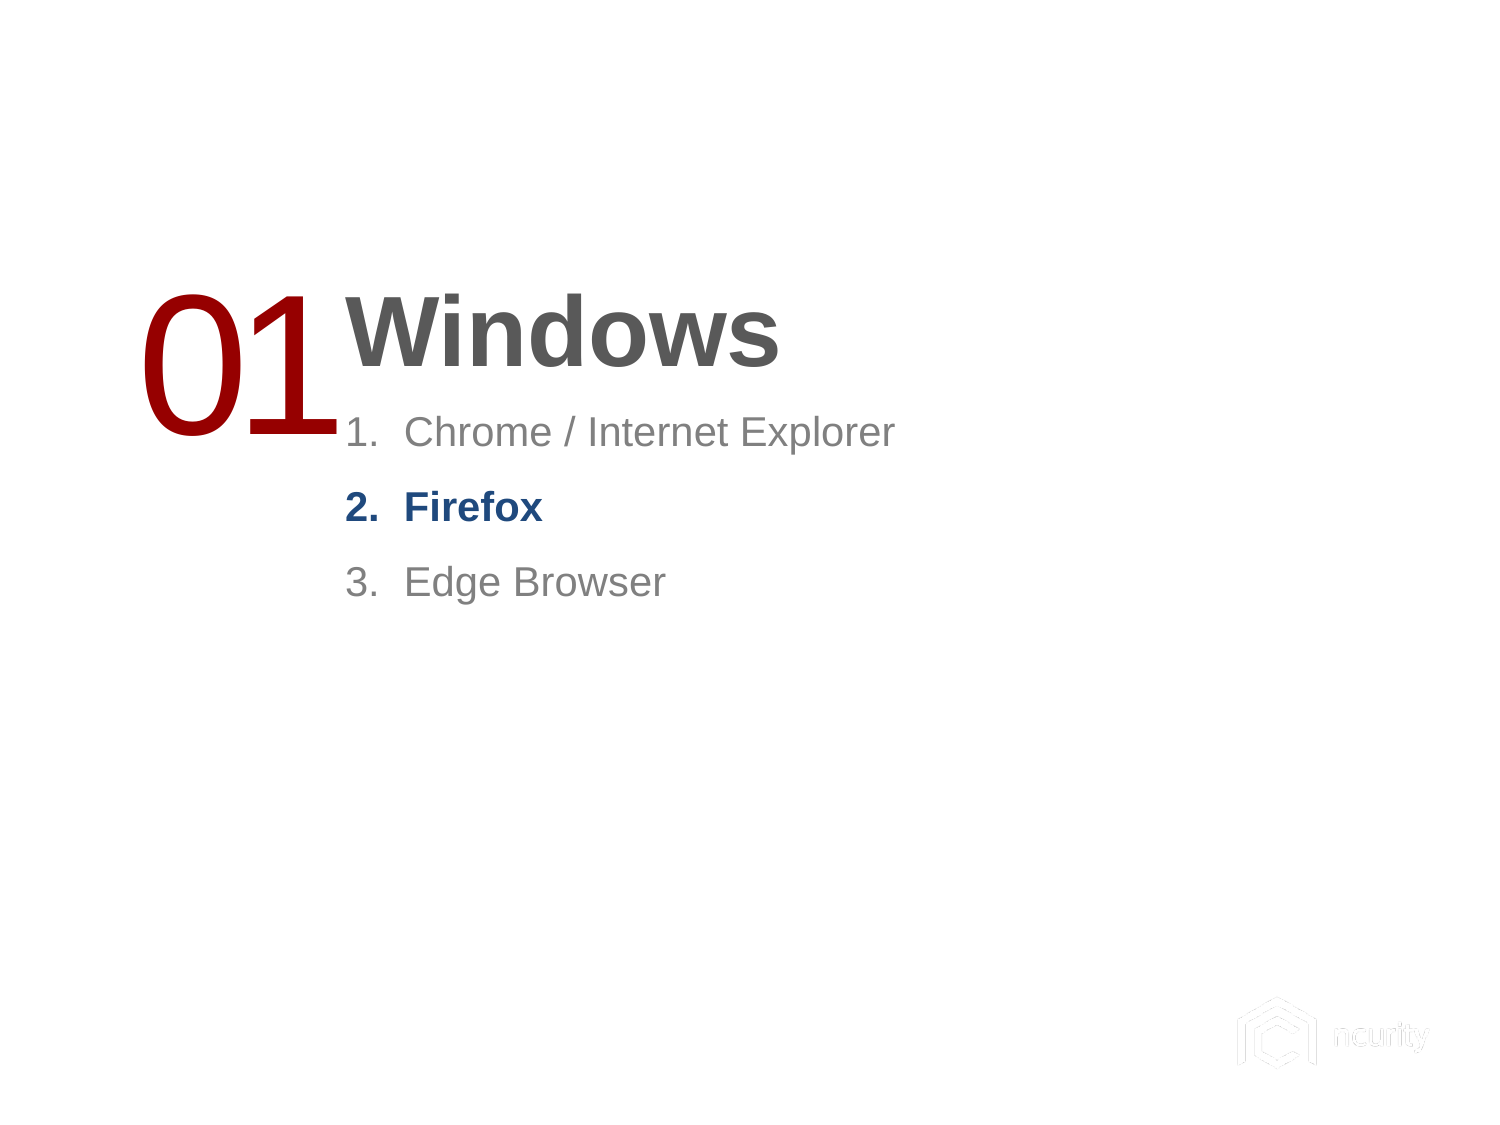

01
Windows
Chrome / Internet Explorer
Firefox
Edge Browser